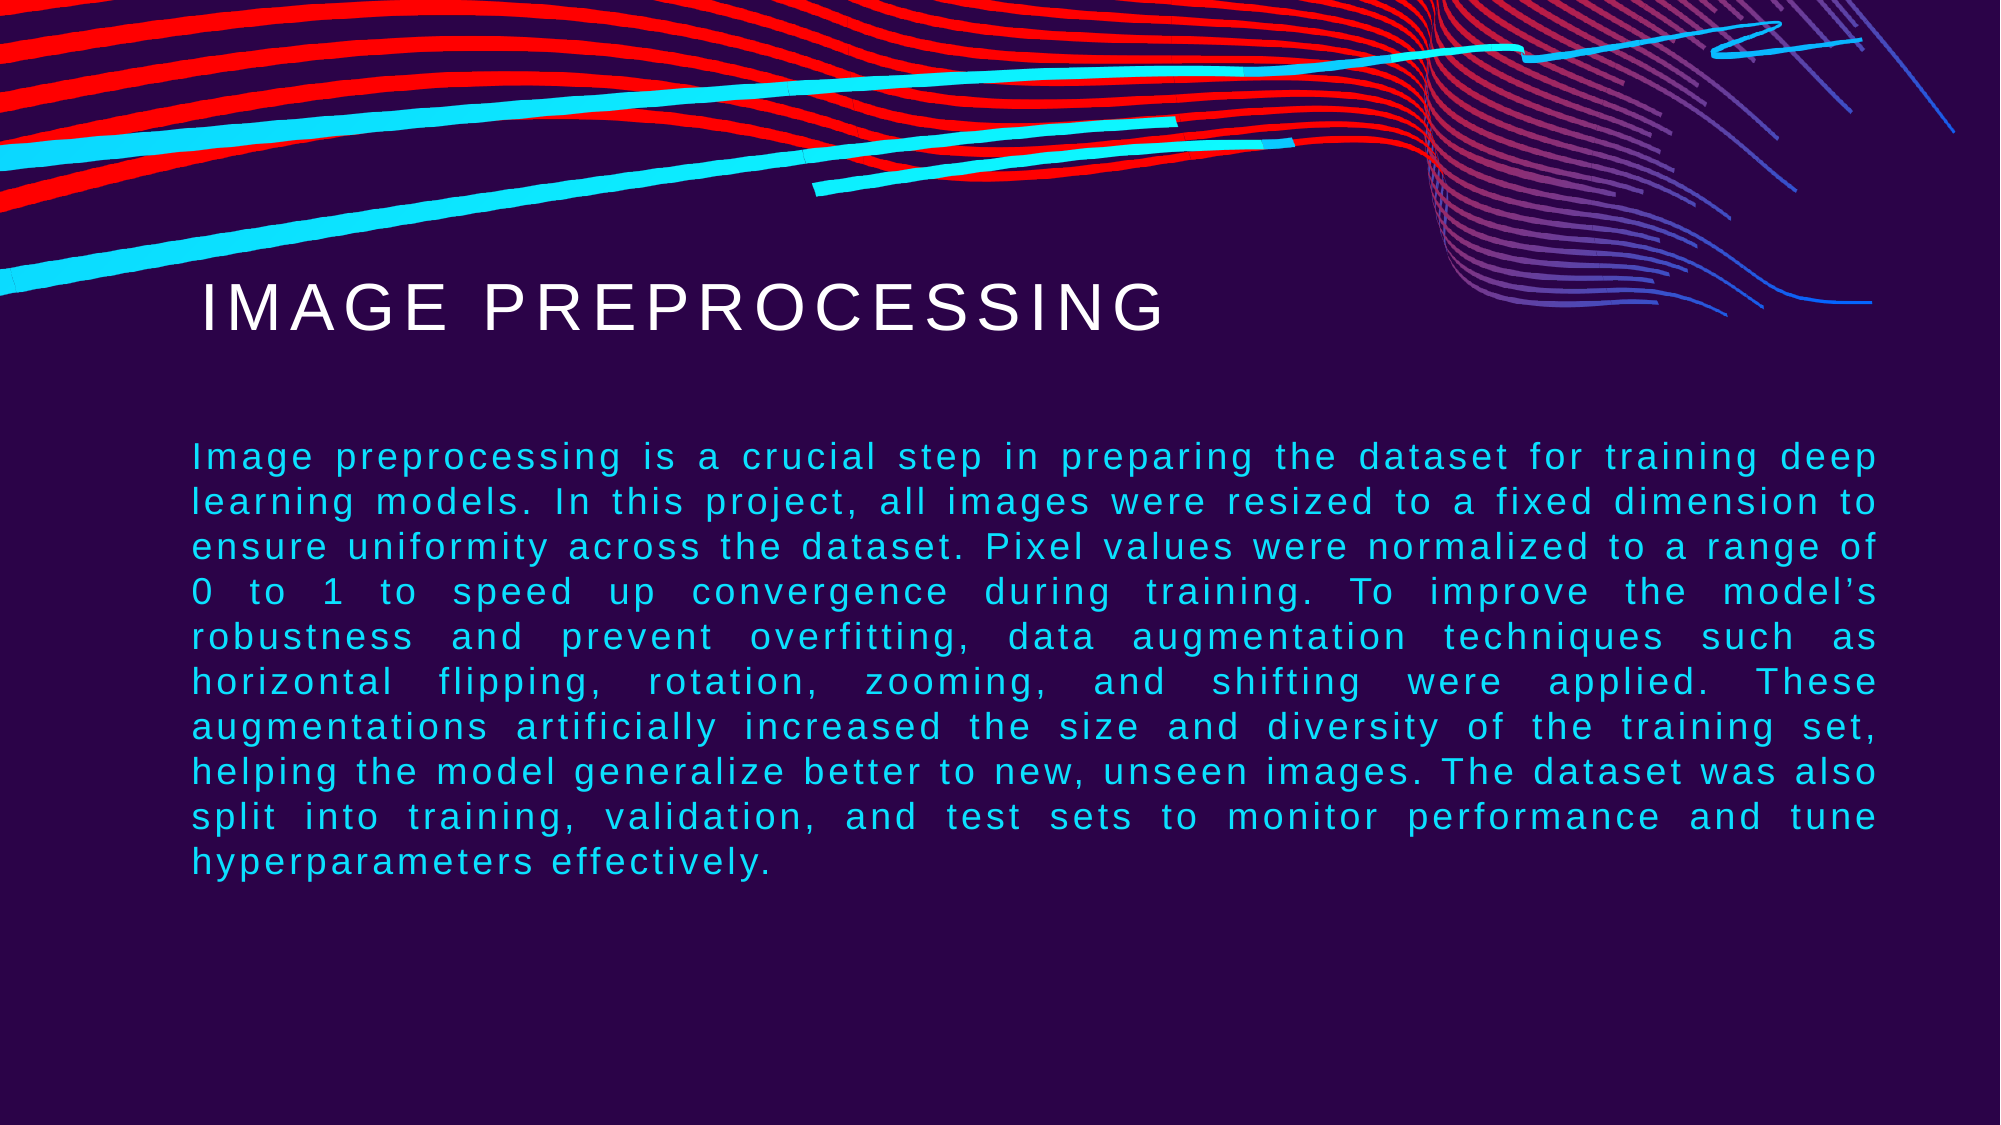

# Image preprocessing
Image preprocessing is a crucial step in preparing the dataset for training deep learning models. In this project, all images were resized to a fixed dimension to ensure uniformity across the dataset. Pixel values were normalized to a range of 0 to 1 to speed up convergence during training. To improve the model’s robustness and prevent overfitting, data augmentation techniques such as horizontal flipping, rotation, zooming, and shifting were applied. These augmentations artificially increased the size and diversity of the training set, helping the model generalize better to new, unseen images. The dataset was also split into training, validation, and test sets to monitor performance and tune hyperparameters effectively.